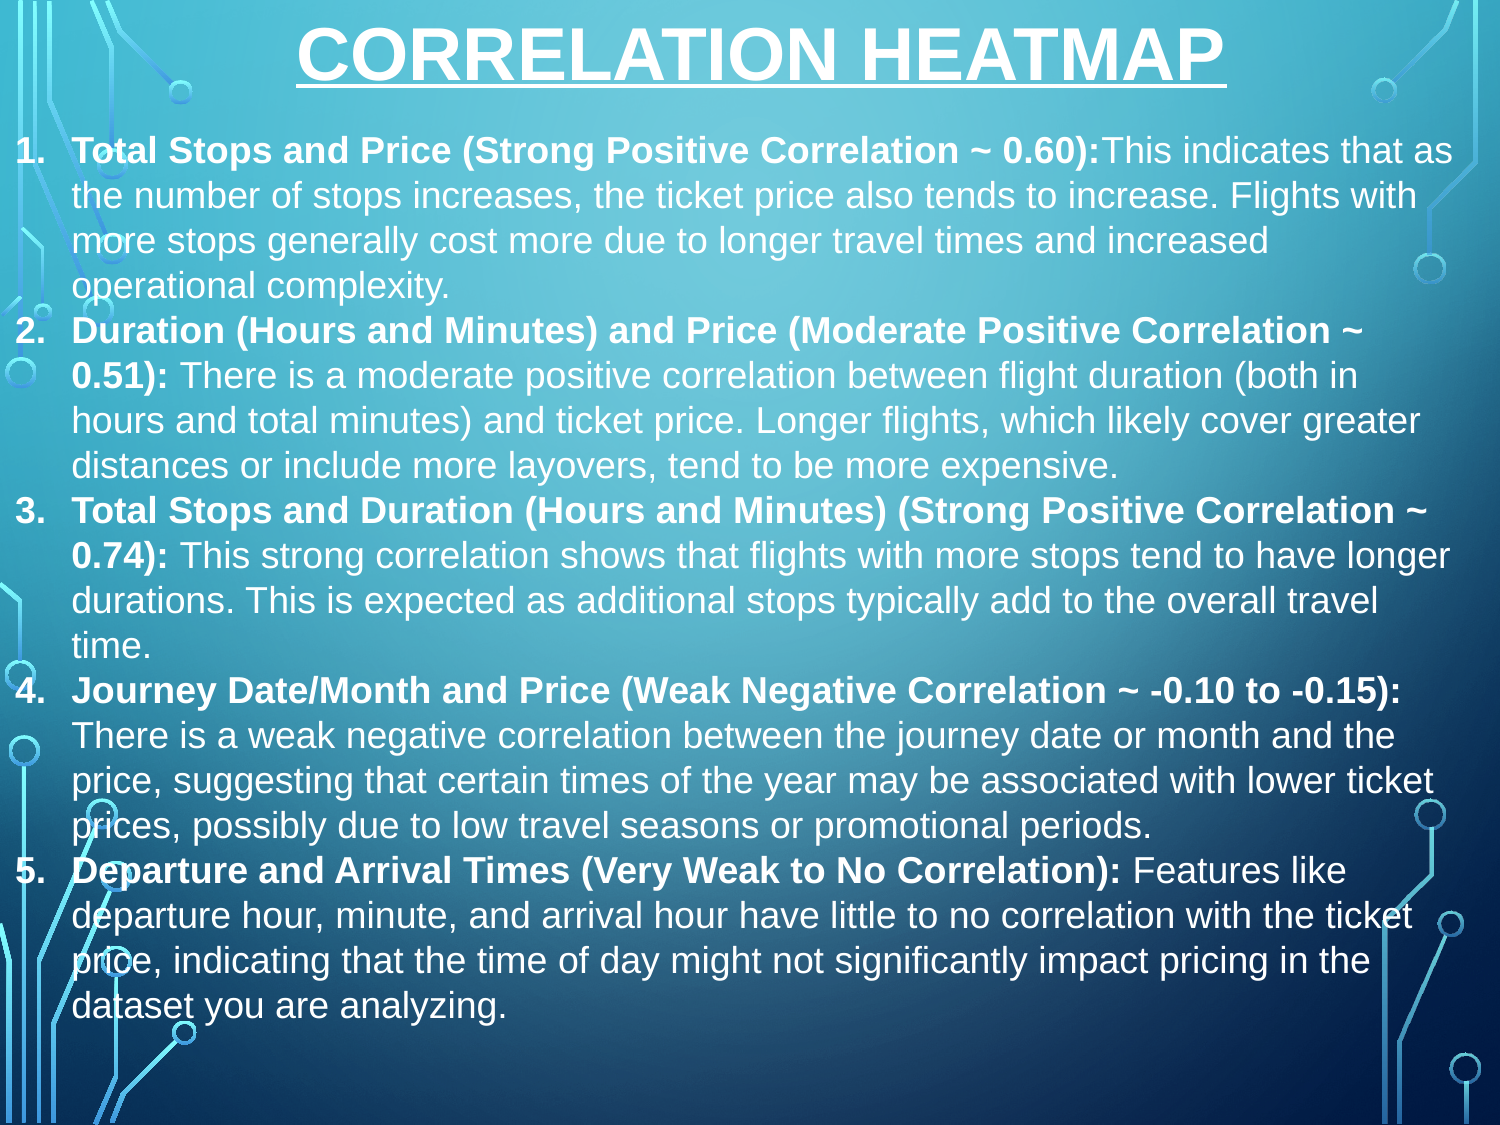

# Correlation Heatmap
Total Stops and Price (Strong Positive Correlation ~ 0.60):This indicates that as the number of stops increases, the ticket price also tends to increase. Flights with more stops generally cost more due to longer travel times and increased operational complexity.
Duration (Hours and Minutes) and Price (Moderate Positive Correlation ~ 0.51): There is a moderate positive correlation between flight duration (both in hours and total minutes) and ticket price. Longer flights, which likely cover greater distances or include more layovers, tend to be more expensive.
Total Stops and Duration (Hours and Minutes) (Strong Positive Correlation ~ 0.74): This strong correlation shows that flights with more stops tend to have longer durations. This is expected as additional stops typically add to the overall travel time.
Journey Date/Month and Price (Weak Negative Correlation ~ -0.10 to -0.15): There is a weak negative correlation between the journey date or month and the price, suggesting that certain times of the year may be associated with lower ticket prices, possibly due to low travel seasons or promotional periods.
Departure and Arrival Times (Very Weak to No Correlation): Features like departure hour, minute, and arrival hour have little to no correlation with the ticket price, indicating that the time of day might not significantly impact pricing in the dataset you are analyzing.